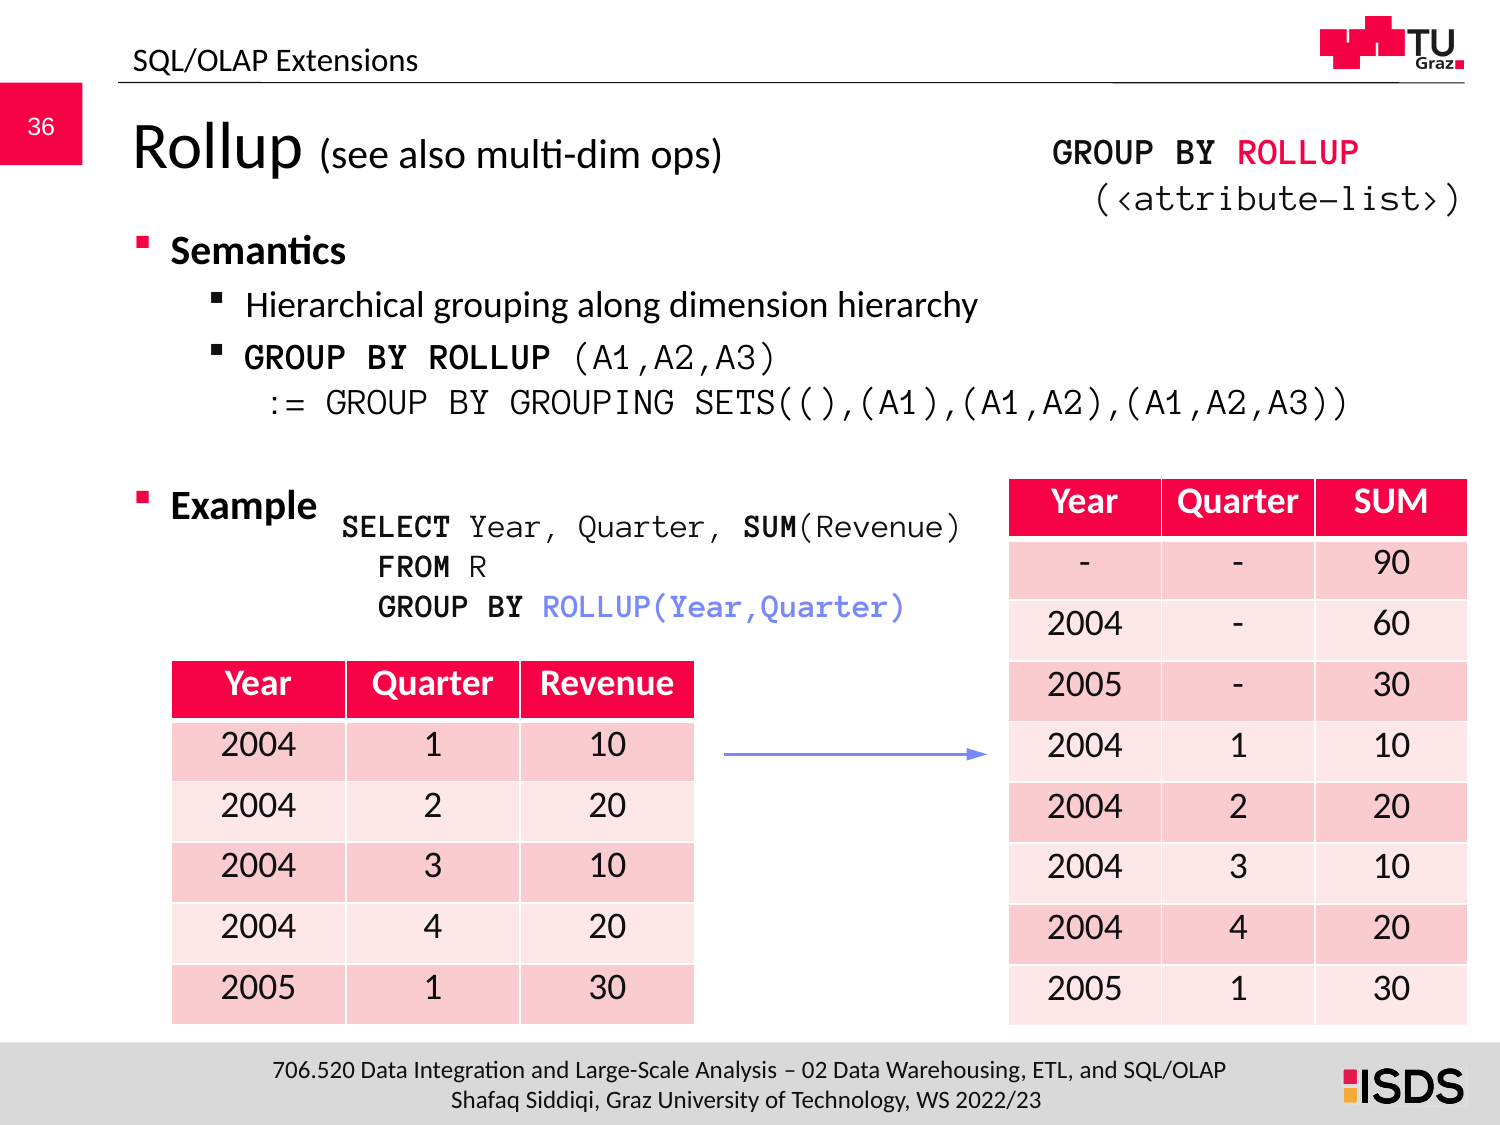

SQL/OLAP Extensions
# Rollup (see also multi-dim ops)
GROUP BY ROLLUP
  (<attribute-list>)
Semantics
Hierarchical grouping along dimension hierarchy
GROUP BY ROLLUP (A1,A2,A3)
 := GROUP BY GROUPING SETS((),(A1),(A1,A2),(A1,A2,A3))

Example

| Year | Quarter | SUM |
| --- | --- | --- |
| - | - | 90 |
| 2004 | - | 60 |
| 2005 | - | 30 |
| 2004 | 1 | 10 |
| 2004 | 2 | 20 |
| 2004 | 3 | 10 |
| 2004 | 4 | 20 |
| 2005 | 1 | 30 |
SELECT Year, Quarter, SUM(Revenue)
  FROM R
  GROUP BY ROLLUP(Year,Quarter)
| Year | Quarter | Revenue |
| --- | --- | --- |
| 2004 | 1 | 10 |
| 2004 | 2 | 20 |
| 2004 | 3 | 10 |
| 2004 | 4 | 20 |
| 2005 | 1 | 30 |